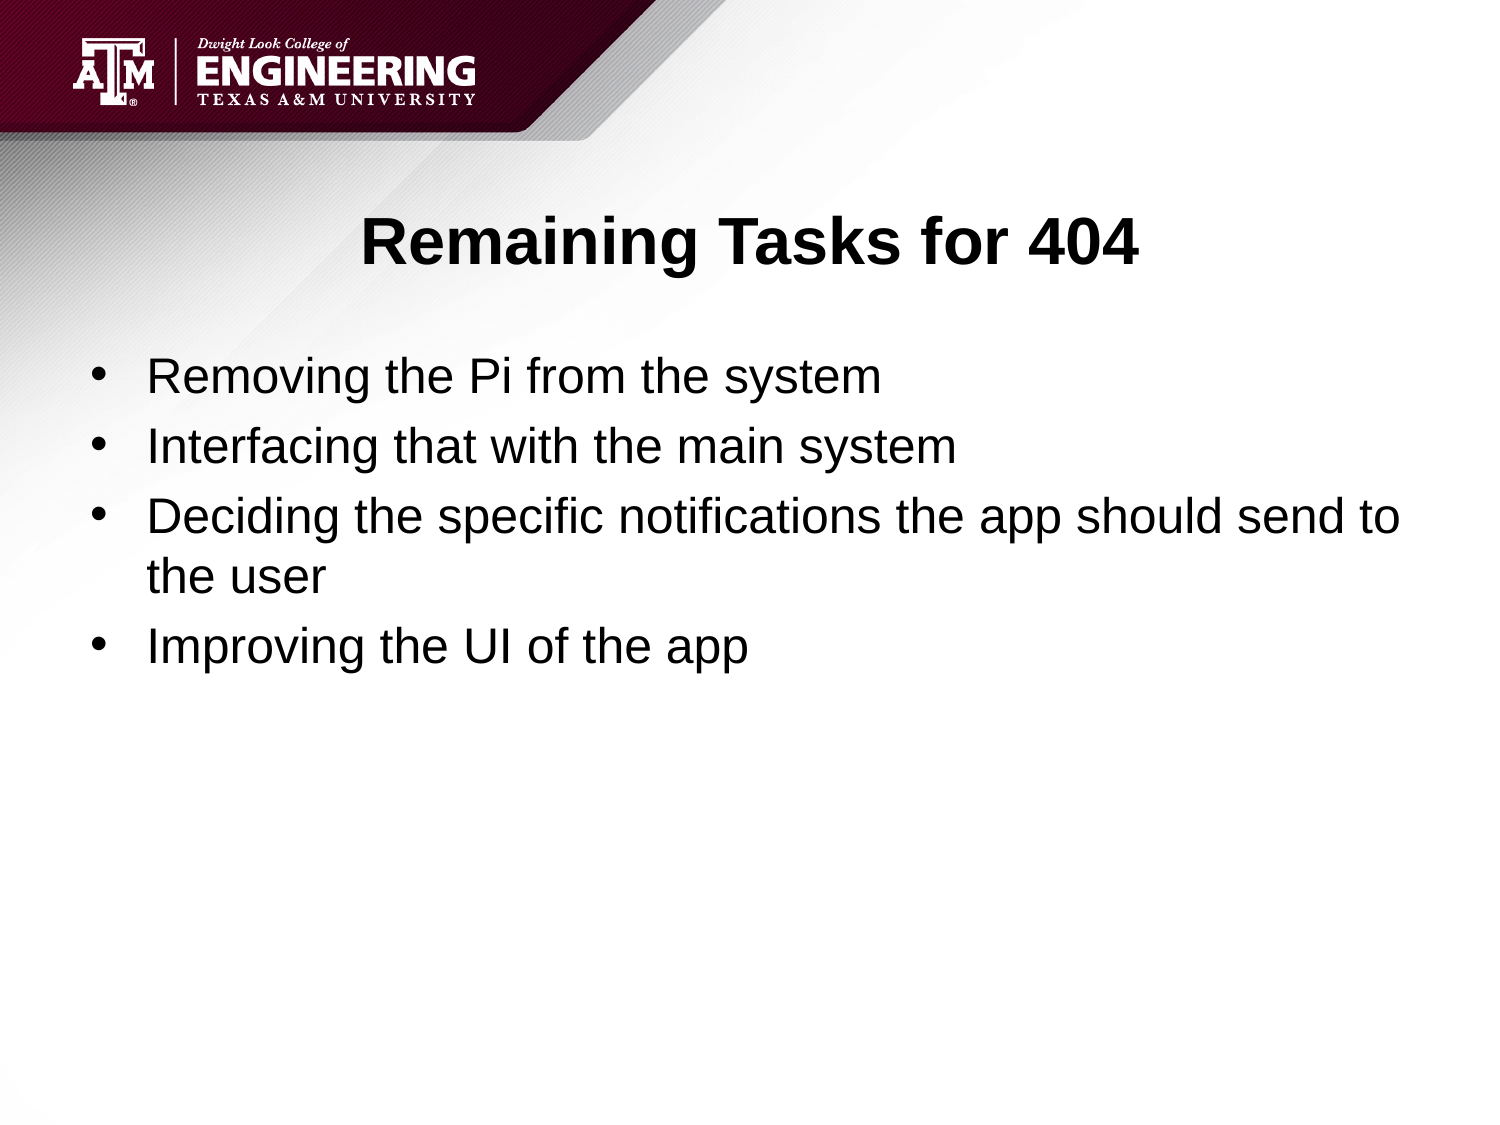

# Remaining Tasks for 404
Removing the Pi from the system
Interfacing that with the main system
Deciding the specific notifications the app should send to the user
Improving the UI of the app